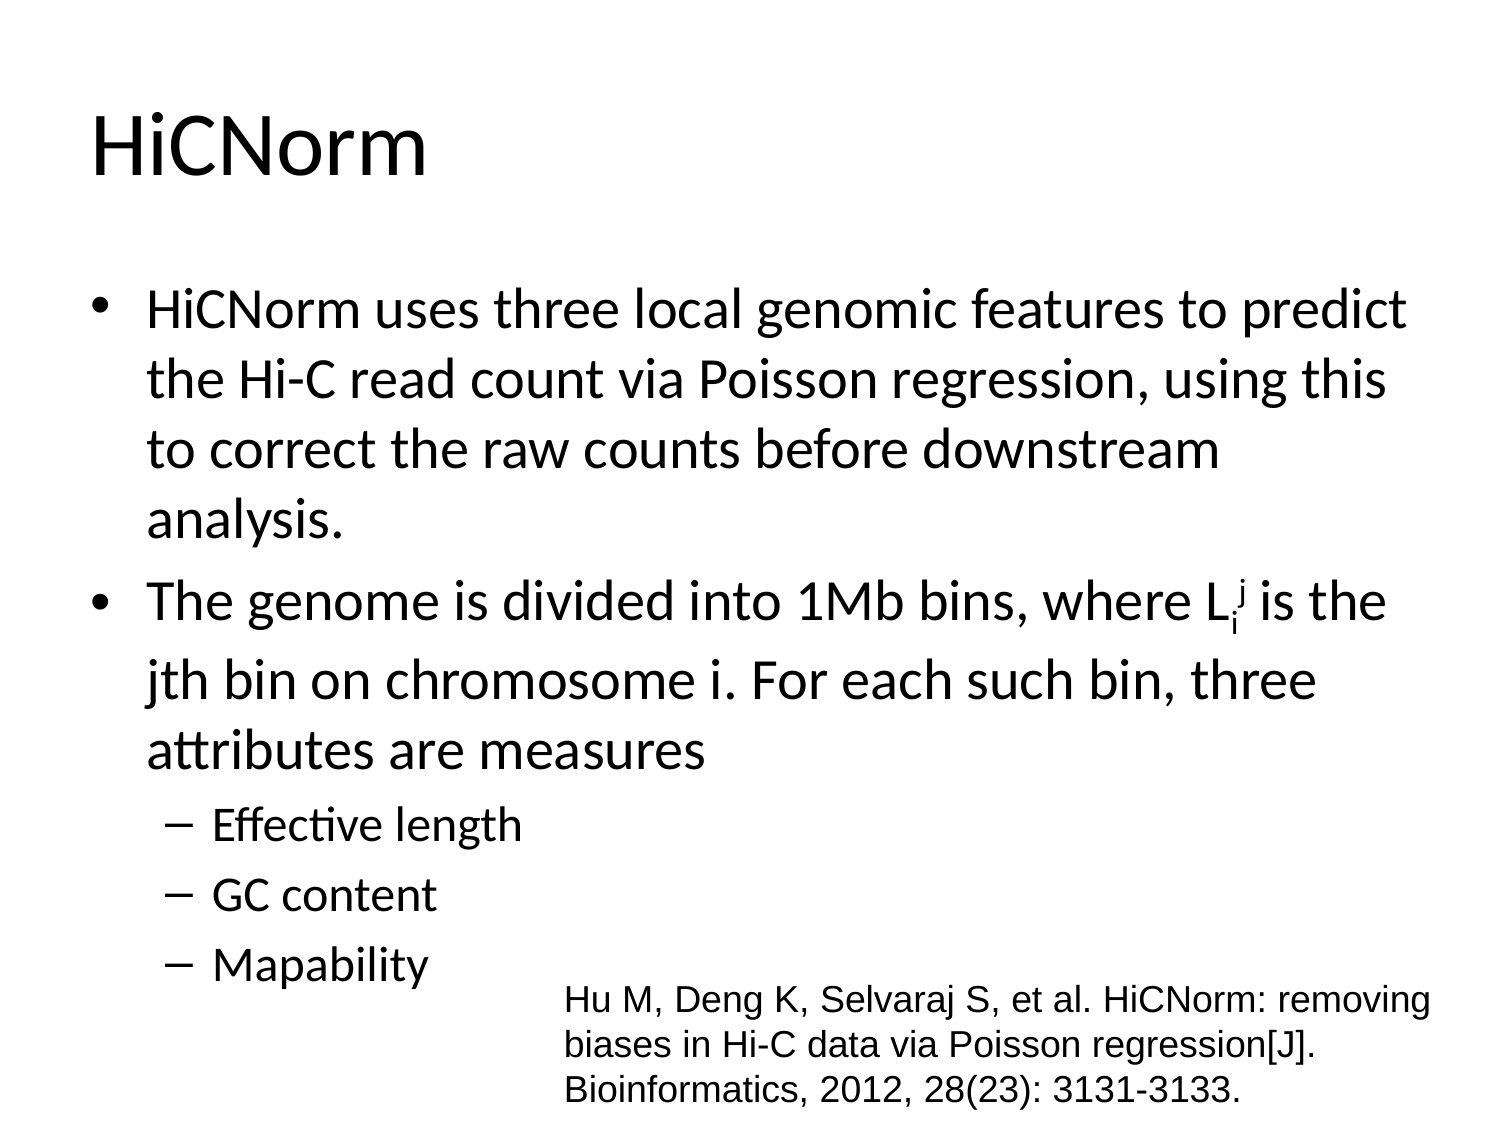

# HiCNorm
HiCNorm uses three local genomic features to predict the Hi-C read count via Poisson regression, using this to correct the raw counts before downstream analysis.
The genome is divided into 1Mb bins, where Lij is the jth bin on chromosome i. For each such bin, three attributes are measures
Effective length
GC content
Mapability
Hu M, Deng K, Selvaraj S, et al. HiCNorm: removing biases in Hi-C data via Poisson regression[J]. Bioinformatics, 2012, 28(23): 3131-3133.